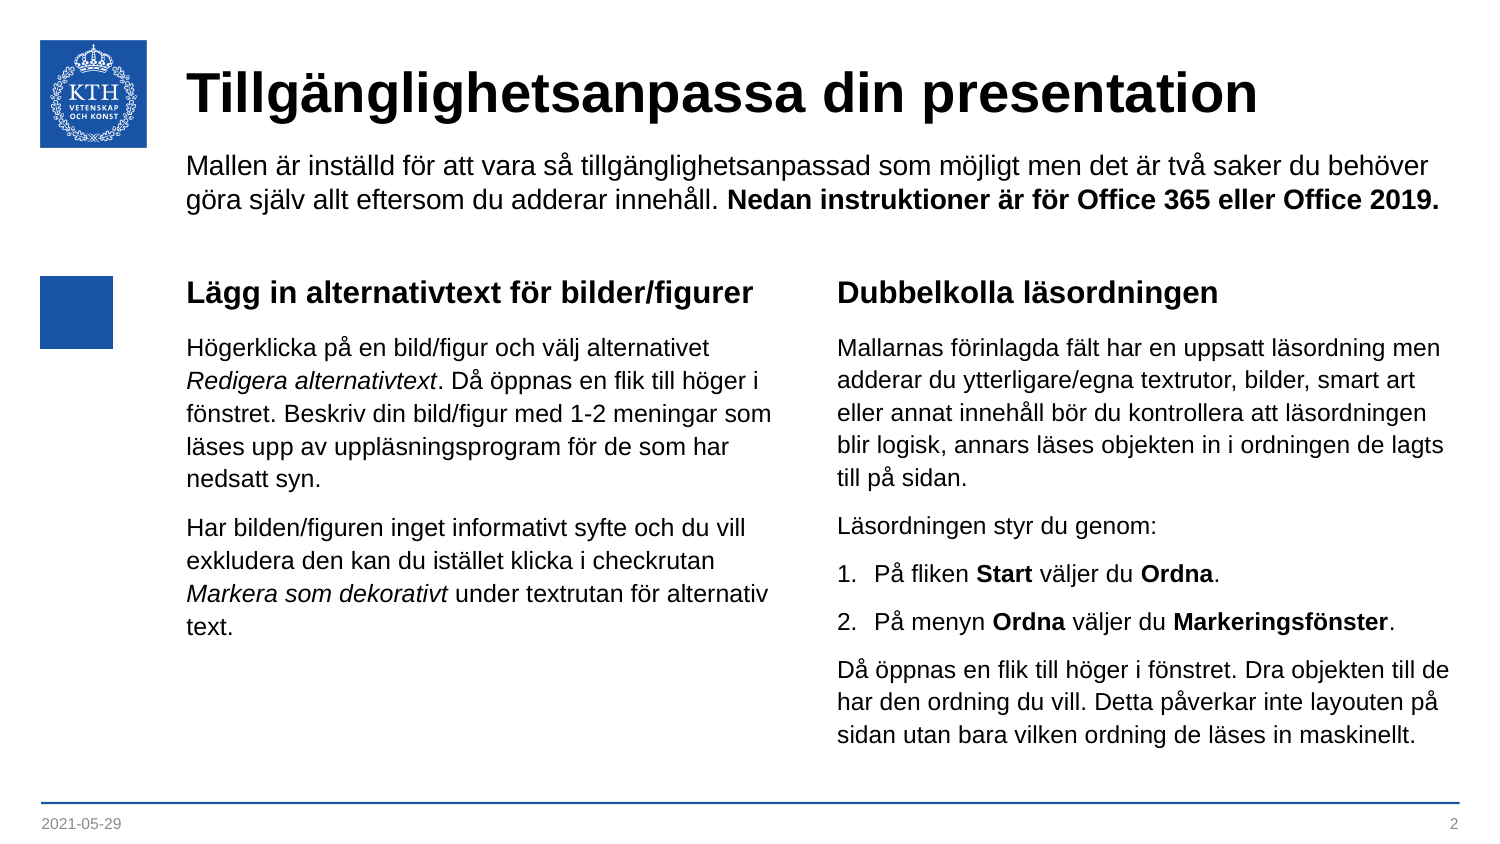

# Tillgänglighetsanpassa din presentation
Mallen är inställd för att vara så tillgänglighetsanpassad som möjligt men det är två saker du behöver göra själv allt eftersom du adderar innehåll. Nedan instruktioner är för Office 365 eller Office 2019.

Lägg in alternativtext för bilder/figurer
Dubbelkolla läsordningen

Högerklicka på en bild/figur och välj alternativet Redigera alternativtext. Då öppnas en flik till höger i fönstret. Beskriv din bild/figur med 1-2 meningar som läses upp av uppläsningsprogram för de som har nedsatt syn.
Har bilden/figuren inget informativt syfte och du vill exkludera den kan du istället klicka i checkrutan Markera som dekorativt under textrutan för alternativ text.
Mallarnas förinlagda fält har en uppsatt läsordning men adderar du ytterligare/egna textrutor, bilder, smart art eller annat innehåll bör du kontrollera att läsordningen blir logisk, annars läses objekten in i ordningen de lagts till på sidan.
Läsordningen styr du genom:
På fliken Start väljer du Ordna.
På menyn Ordna väljer du Markeringsfönster.
Då öppnas en flik till höger i fönstret. Dra objekten till de har den ordning du vill. Detta påverkar inte layouten på sidan utan bara vilken ordning de läses in maskinellt.
2021-05-29

2